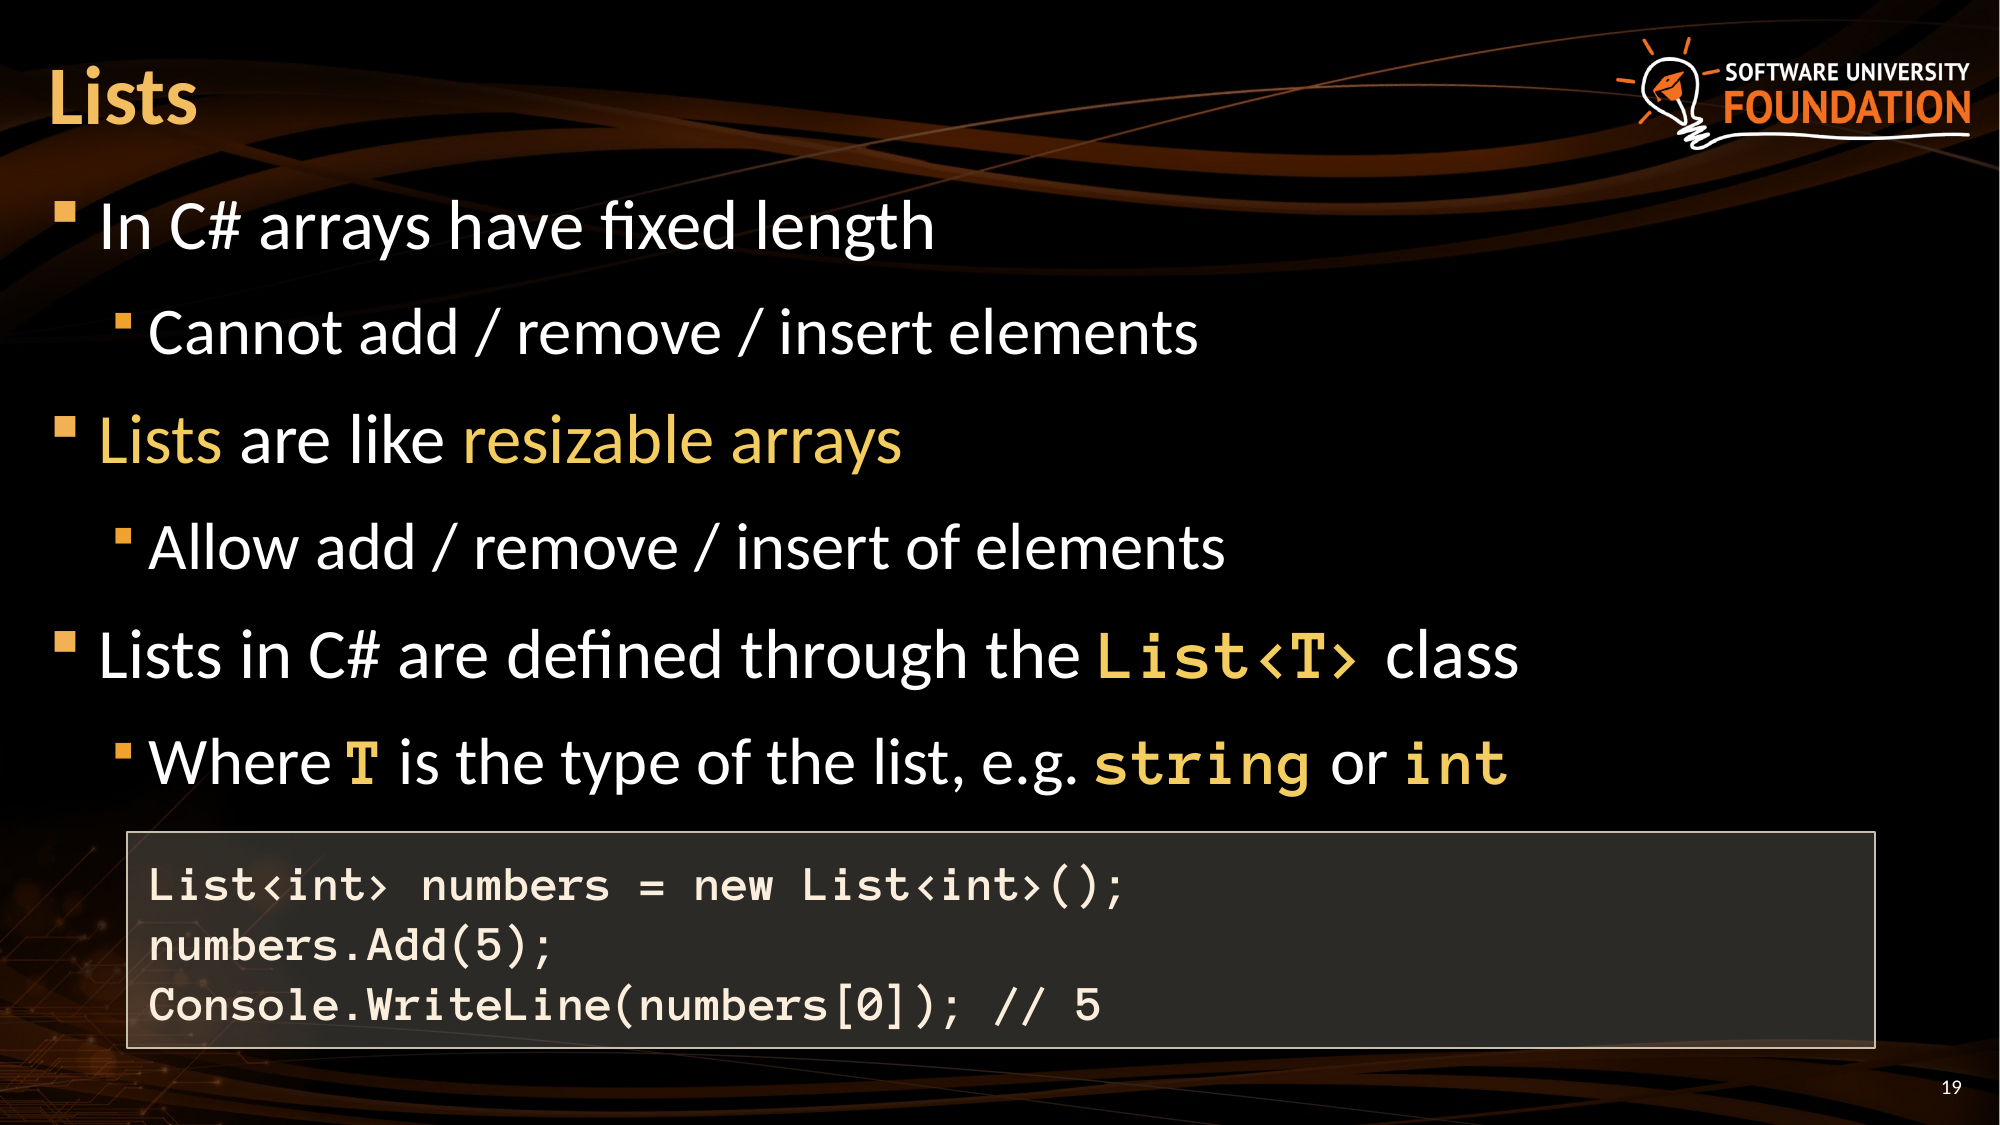

# Lists
In C# arrays have fixed length
Cannot add / remove / insert elements
Lists are like resizable arrays
Allow add / remove / insert of elements
Lists in C# are defined through the List<T> class
Where T is the type of the list, e.g. string or int
List<int> numbers = new List<int>();
numbers.Add(5);
Console.WriteLine(numbers[0]); // 5
19